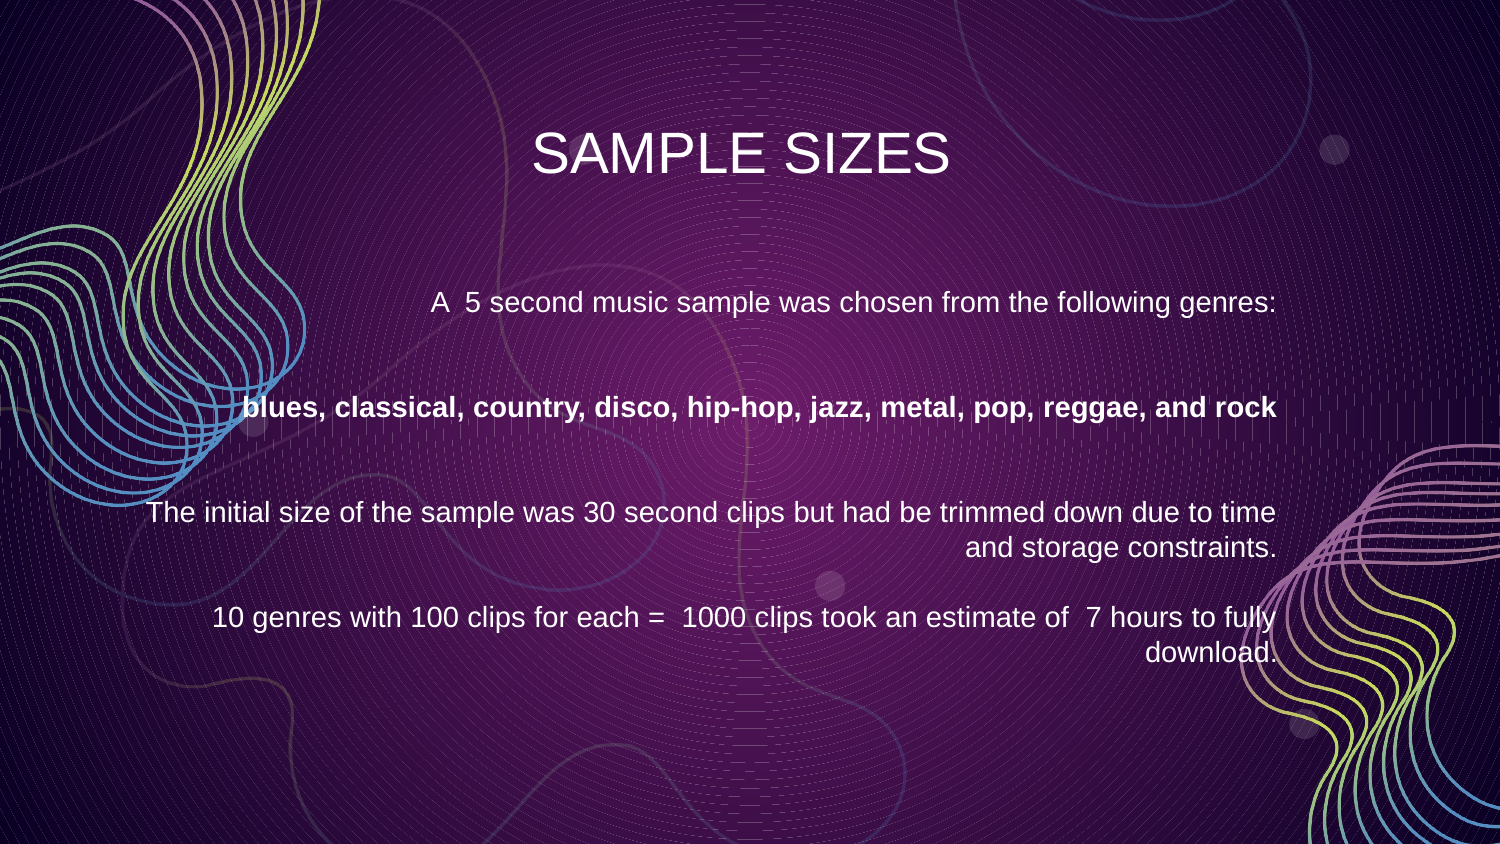

# SAMPLE SIZES
A  5 second music sample was chosen from the following genres:

blues, classical, country, disco, hip-hop, jazz, metal, pop, reggae, and rock

The initial size of the sample was 30 second clips but had be trimmed down due to time and storage constraints.

10 genres with 100 clips for each =  1000 clips took an estimate of  7 hours to fully download.